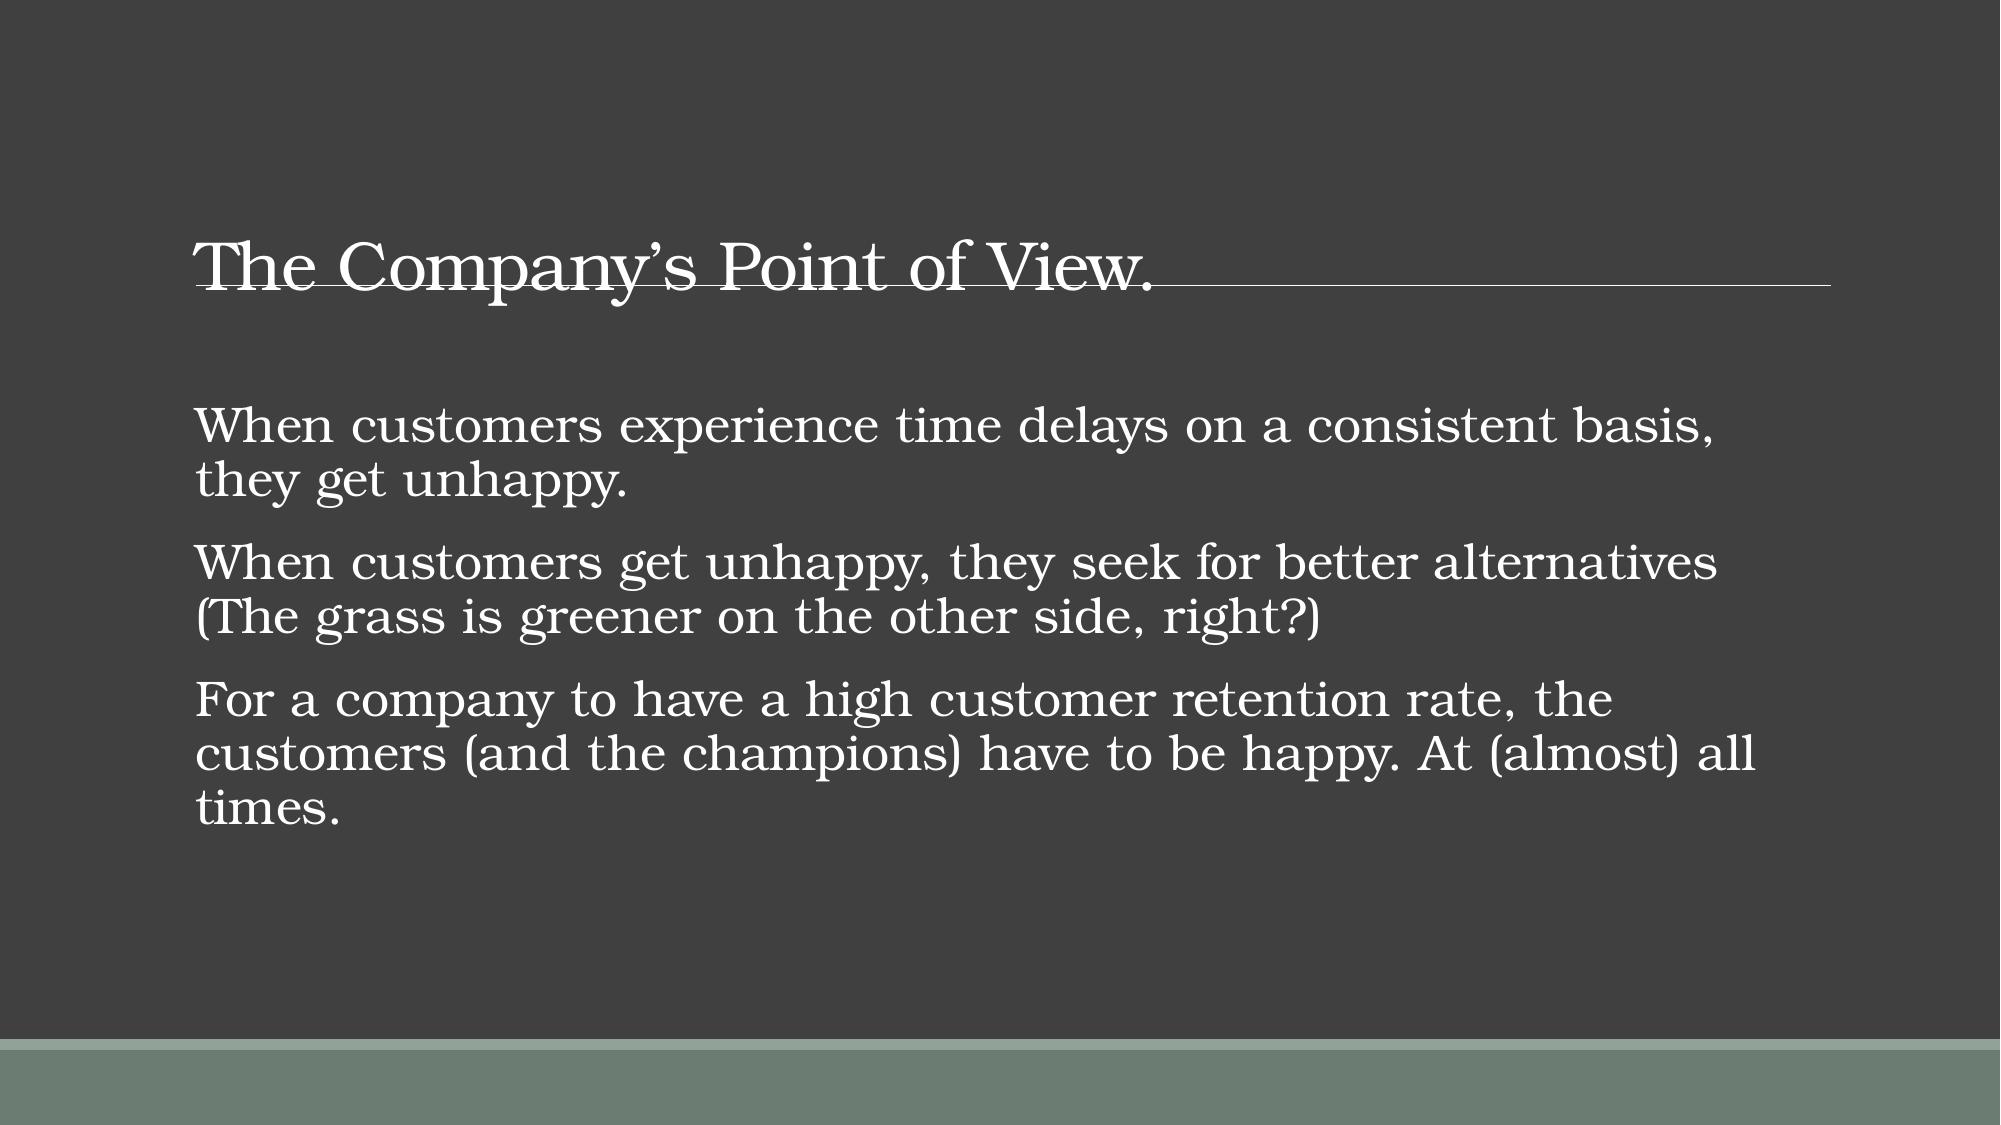

# The Company’s Point of View.

When customers experience time delays on a consistent basis, they get unhappy.
When customers get unhappy, they seek for better alternatives (The grass is greener on the other side, right?)
For a company to have a high customer retention rate, the customers (and the champions) have to be happy. At (almost) all times.